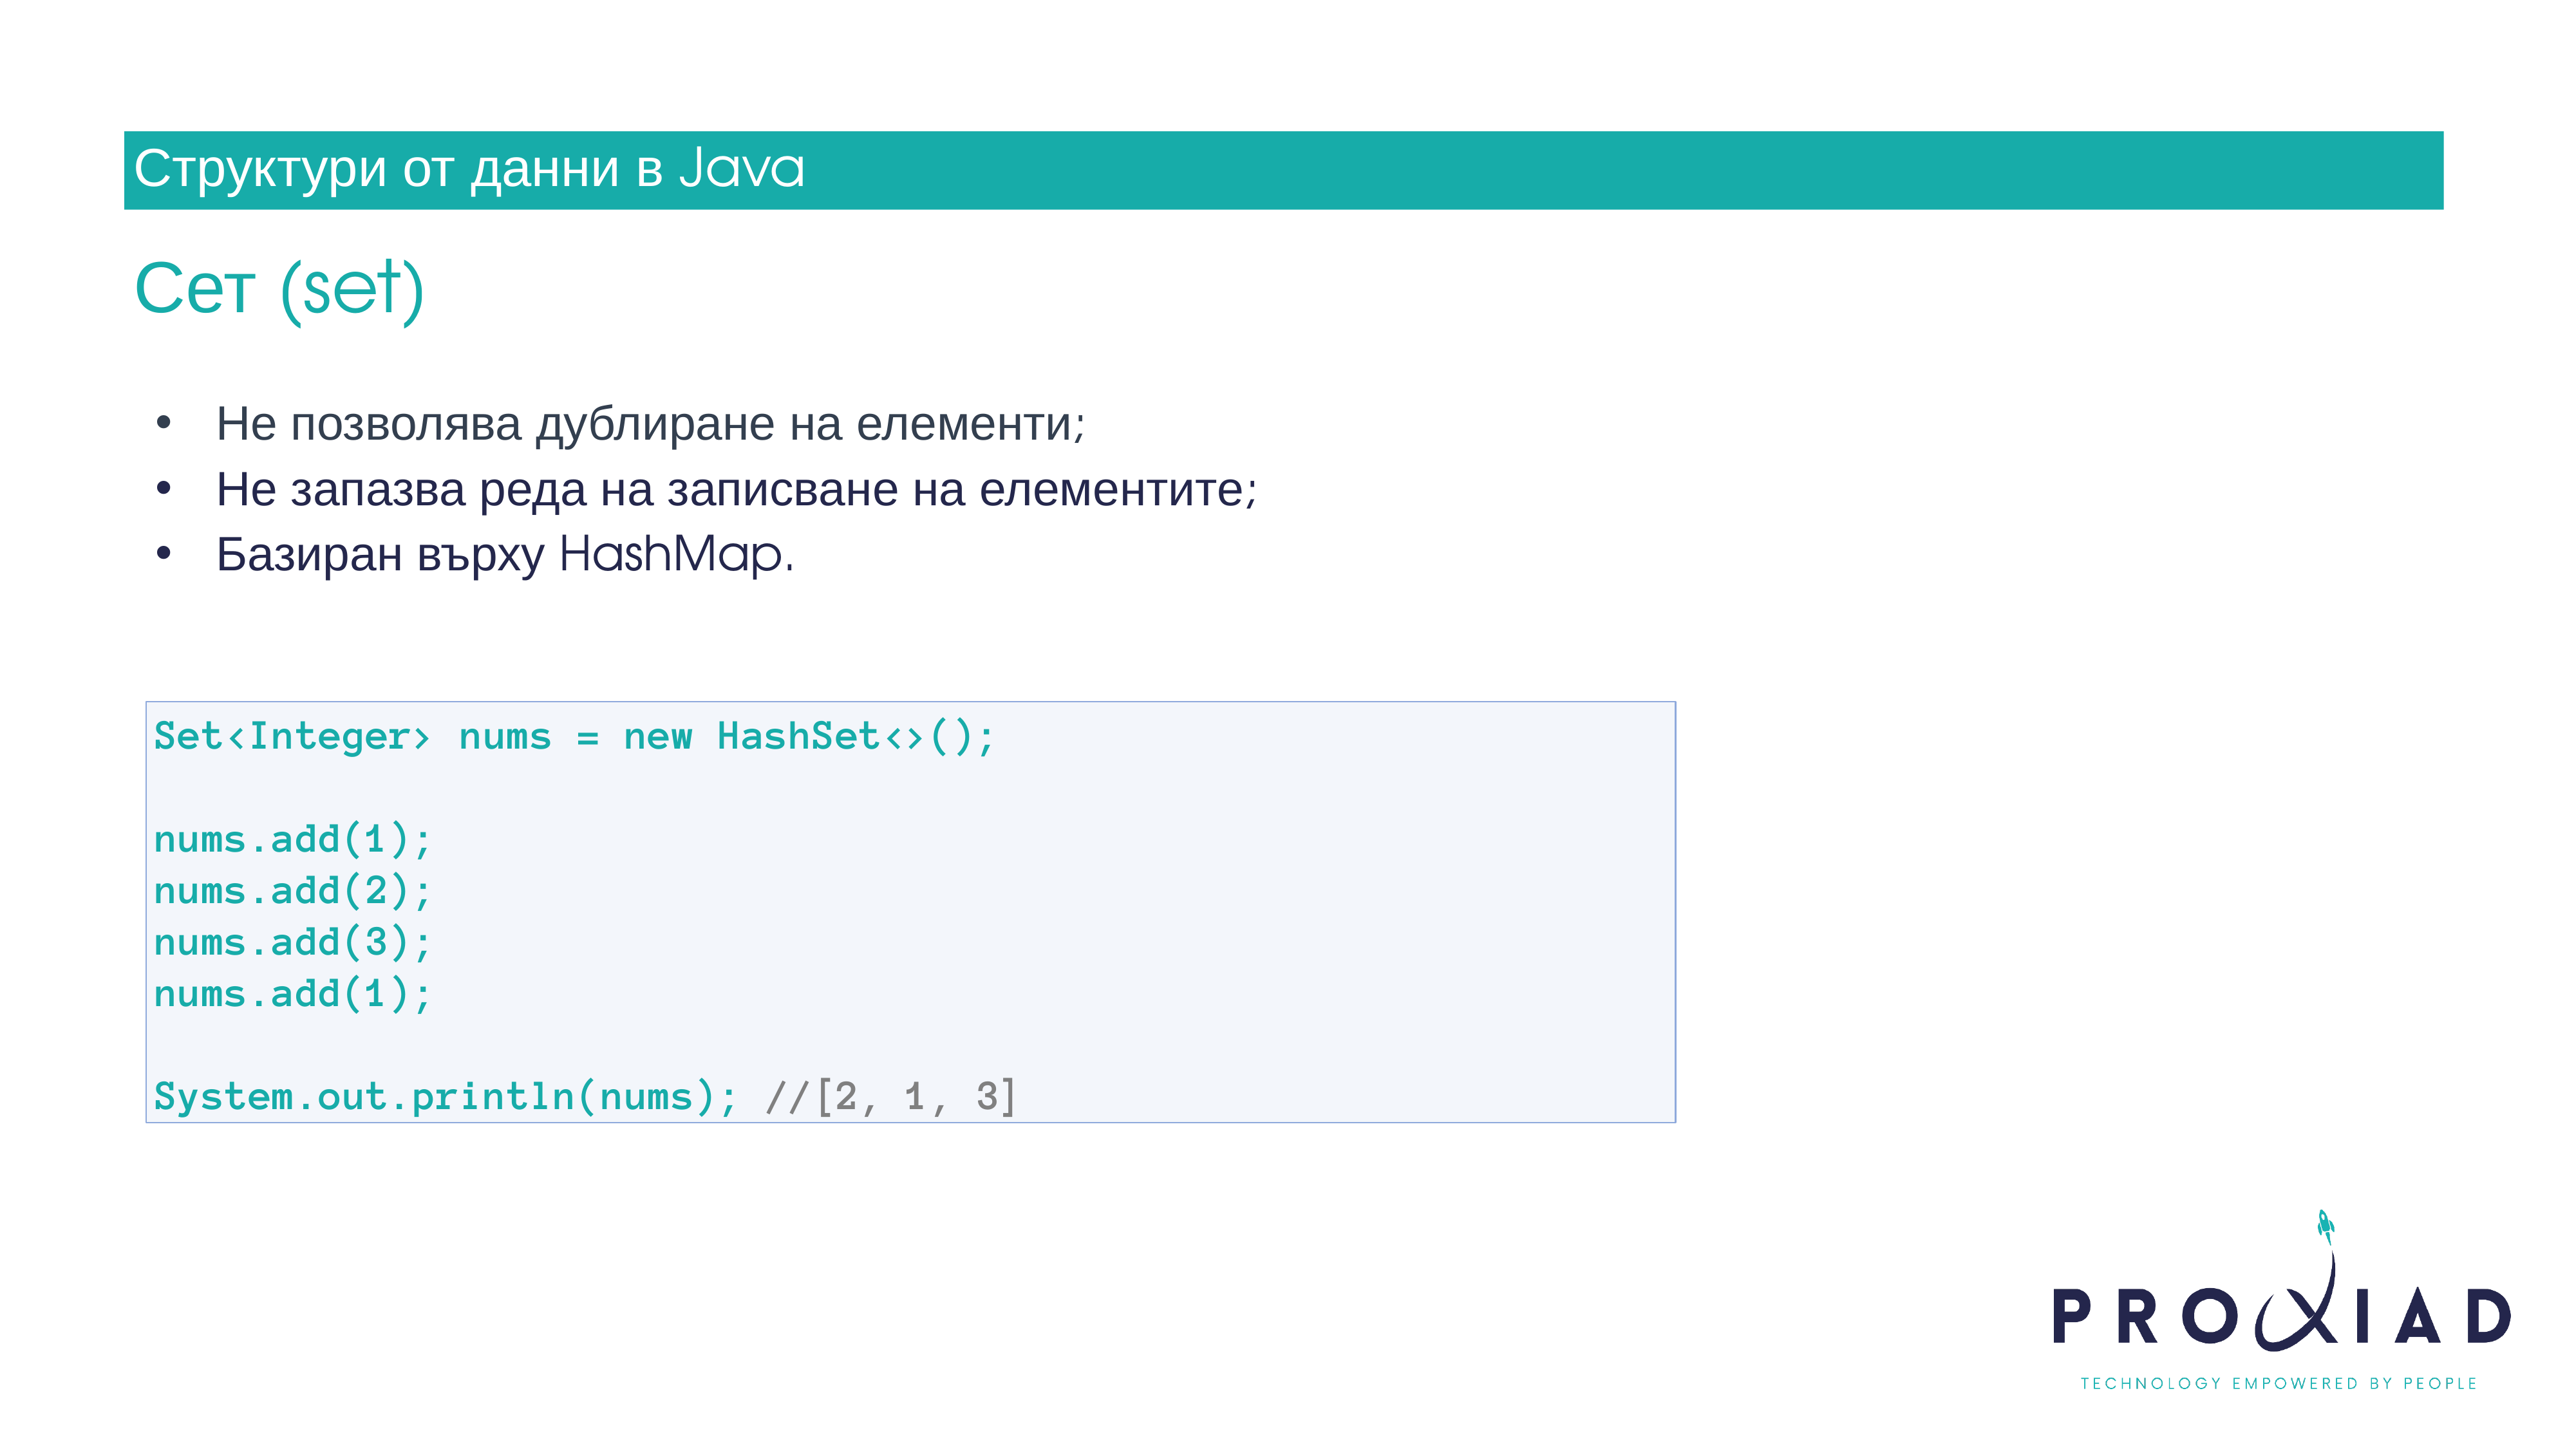

Структури от данни в Java
Сет (set)
Не позволява дублиране на елементи;
Не запазва реда на записване на елементите;
Базиран върху HashMap.
Set<Integer> nums = new HashSet<>();

nums.add(1);
nums.add(2);
nums.add(3);
nums.add(1);

System.out.println(nums); //[2, 1, 3]